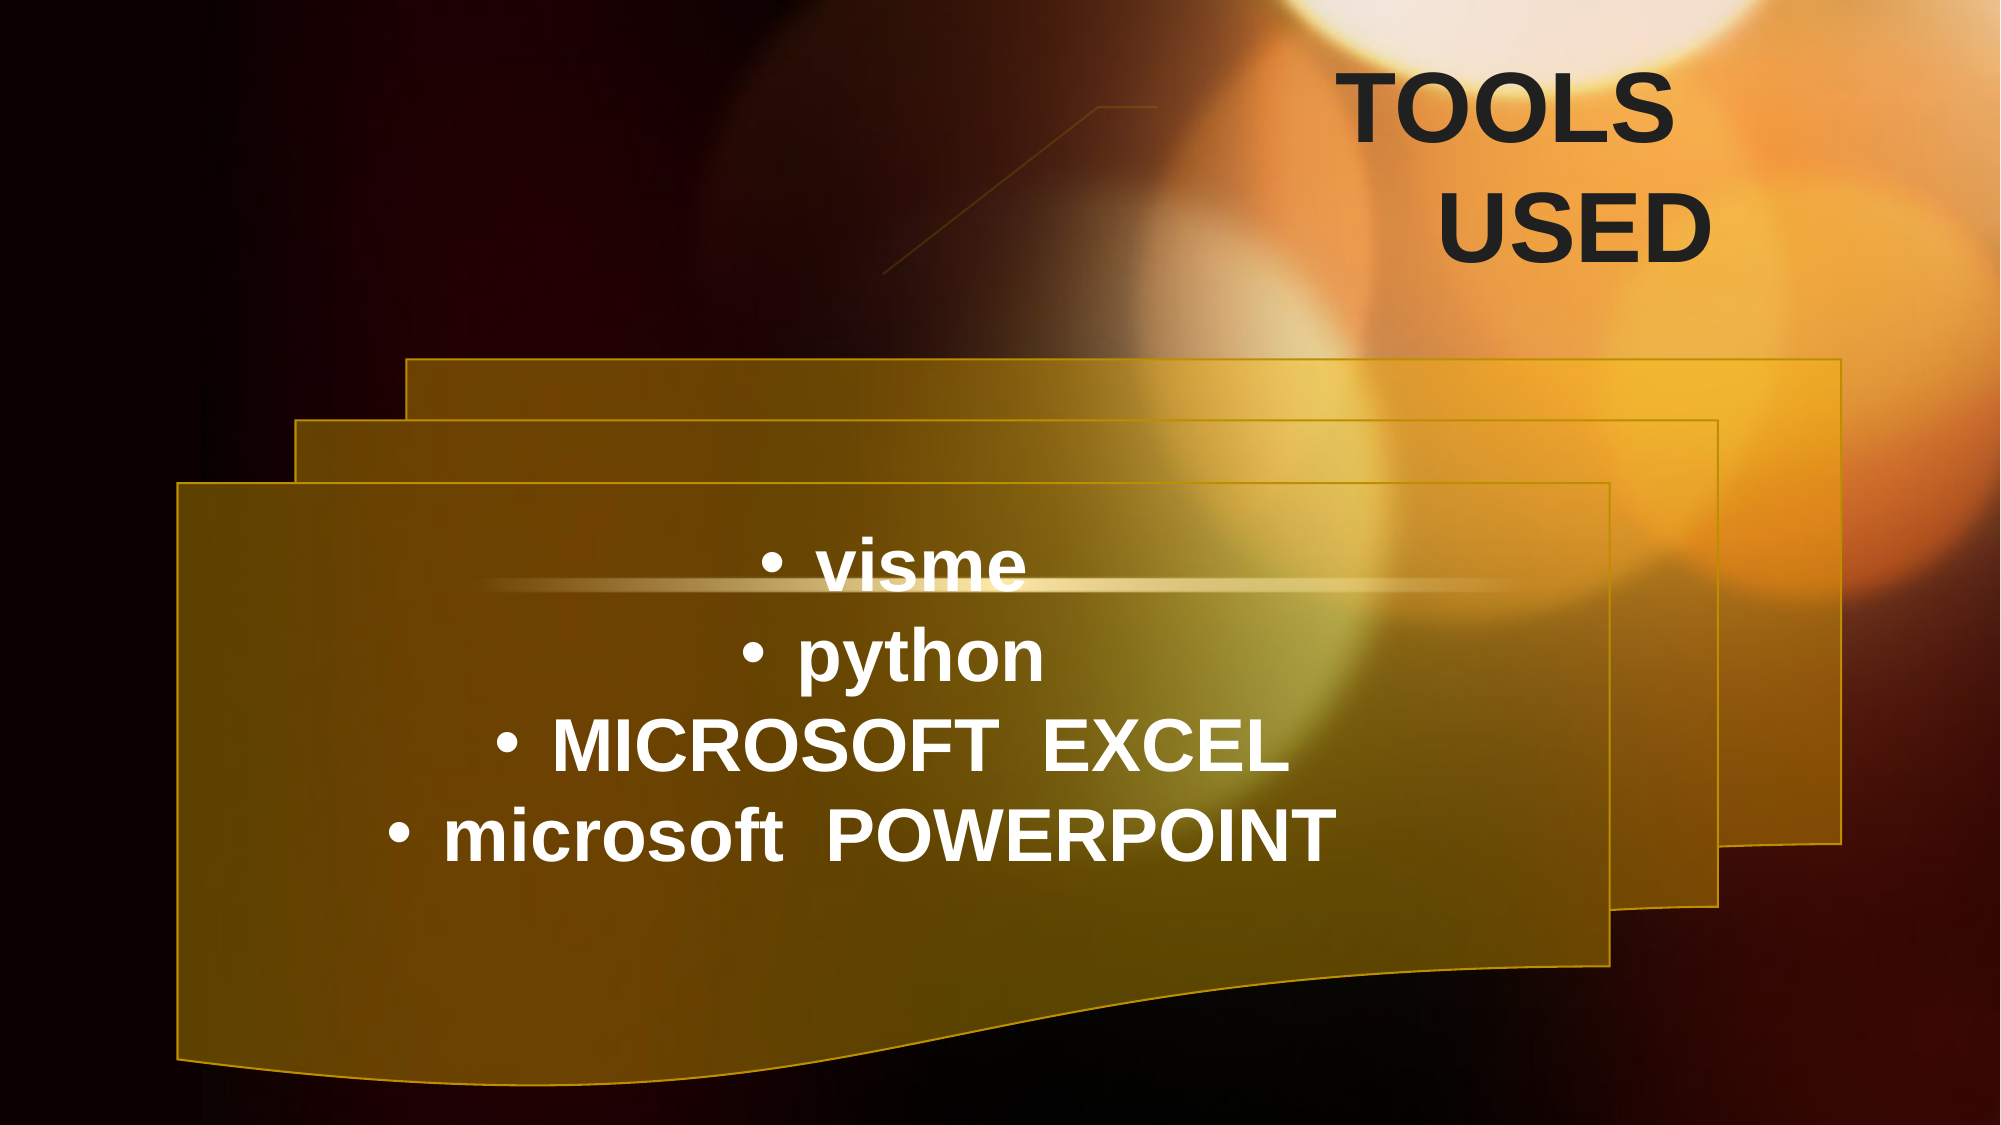

TOOLS      USED
visme
python
MICROSOFT  EXCEL
microsoft  POWERPOINT